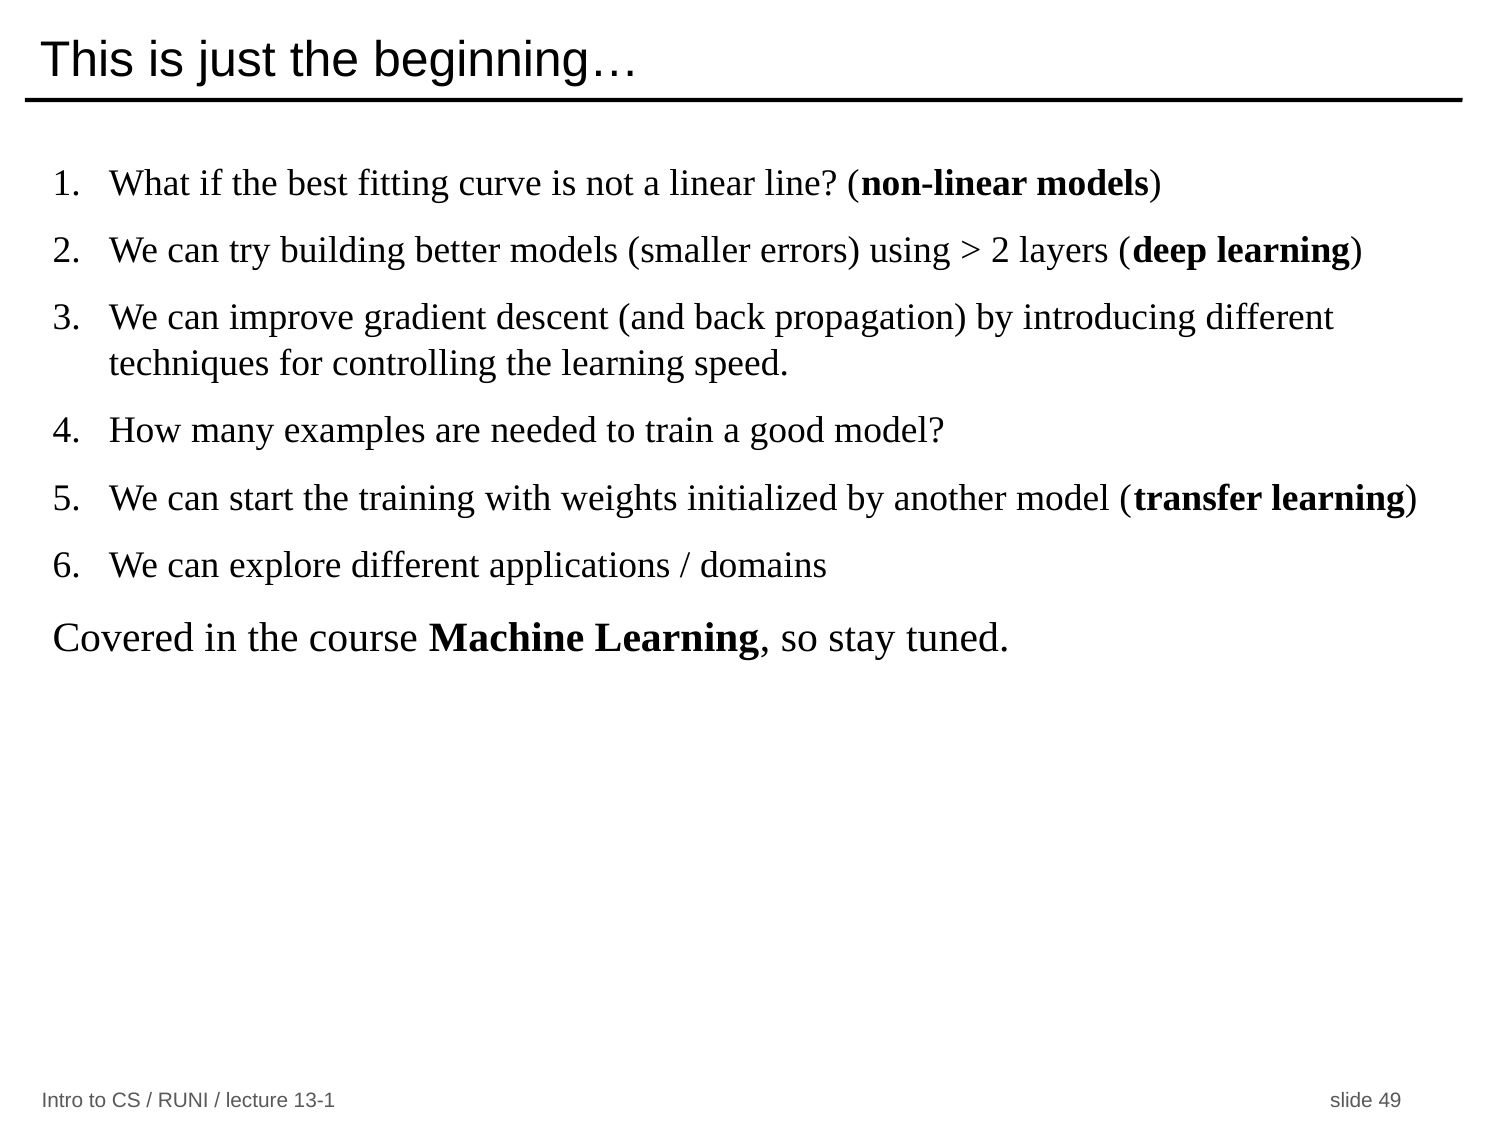

# This is just the beginning…
What if the best fitting curve is not a linear line? (non-linear models)
We can try building better models (smaller errors) using > 2 layers (deep learning)
We can improve gradient descent (and back propagation) by introducing different techniques for controlling the learning speed.
How many examples are needed to train a good model?
We can start the training with weights initialized by another model (transfer learning)
We can explore different applications / domains
Covered in the course Machine Learning, so stay tuned.